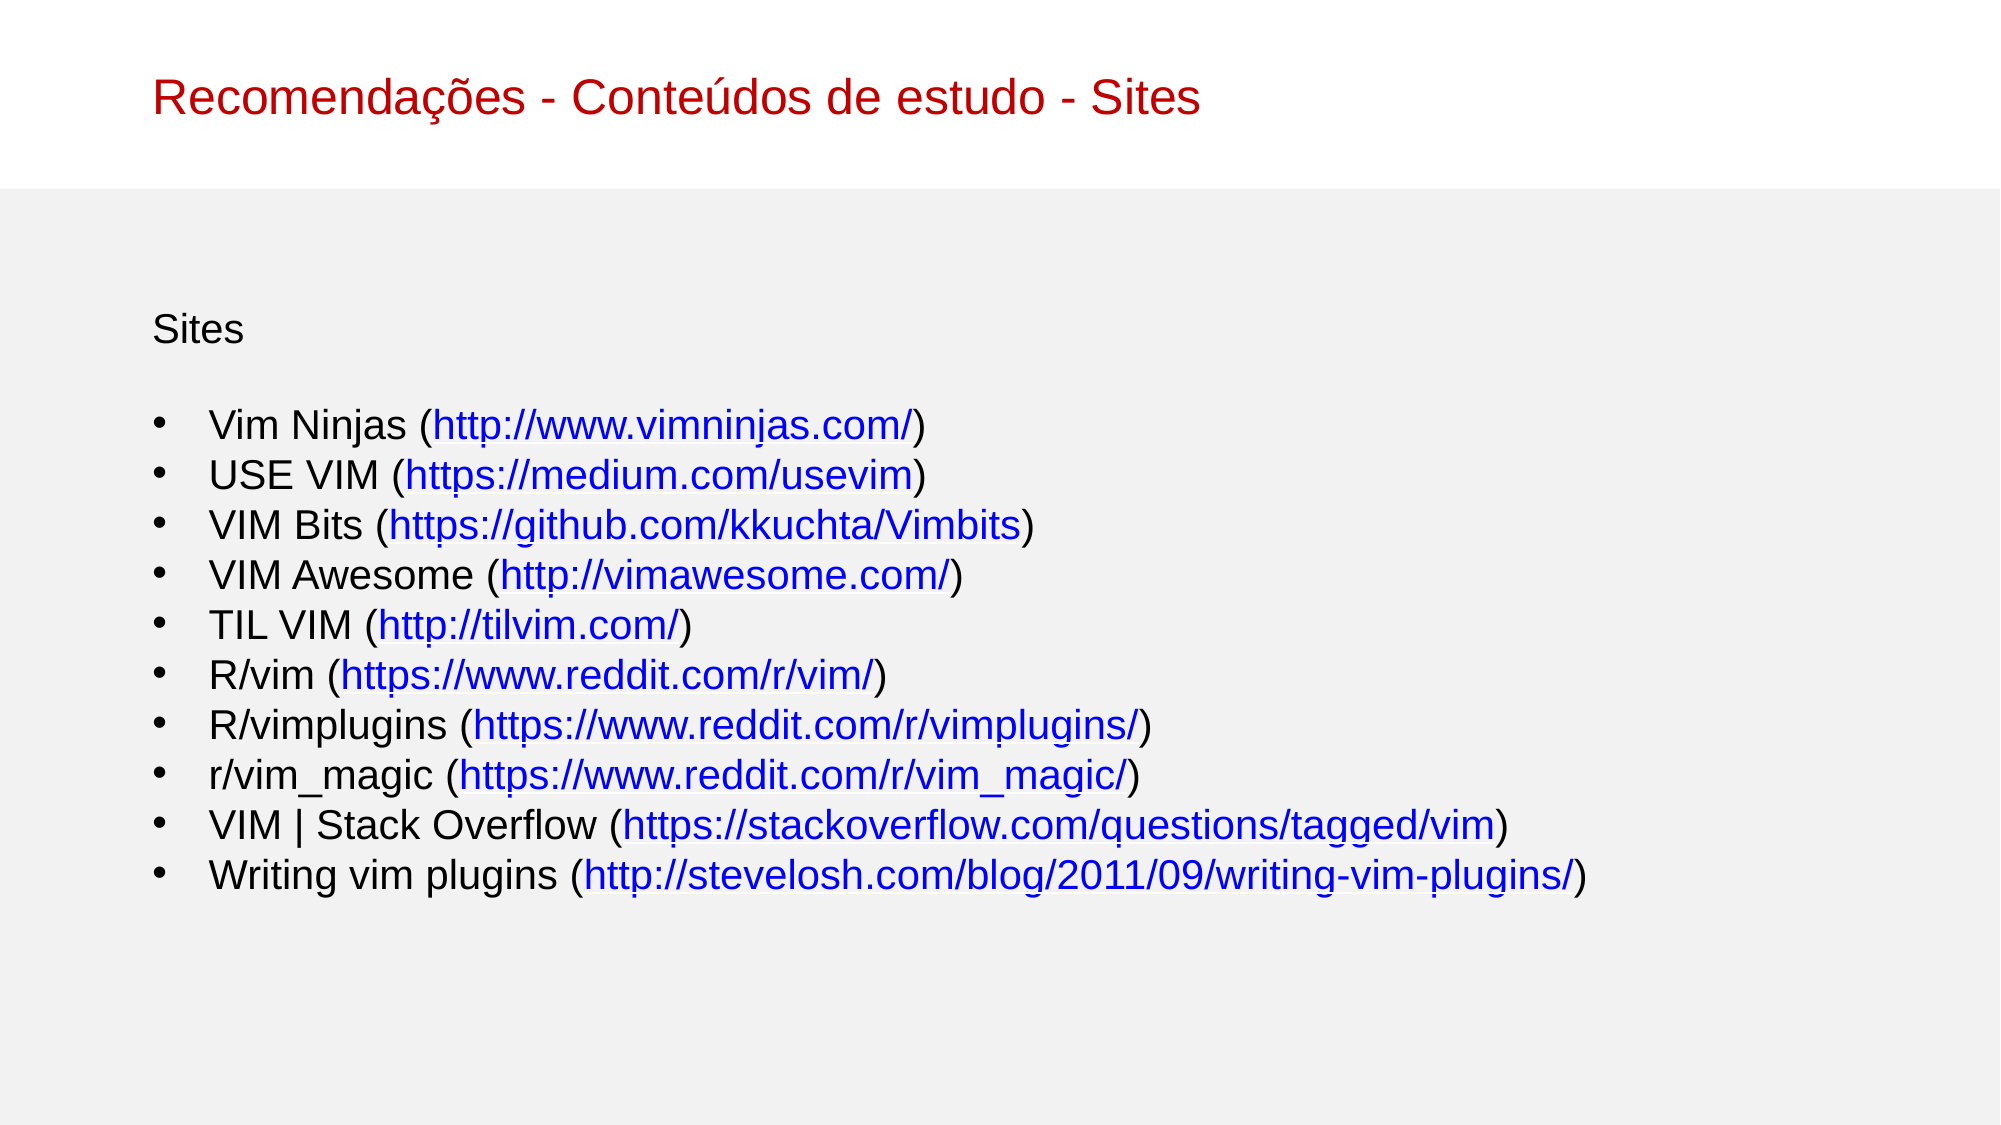

Recomendações - Conteúdos de estudo - Sites

Sites

Vim Ninjas (http://www.vimninjas.com/)
USE VIM (https://medium.com/usevim)
VIM Bits (https://github.com/kkuchta/Vimbits)
VIM Awesome (http://vimawesome.com/)
TIL VIM (http://tilvim.com/)
R/vim (https://www.reddit.com/r/vim/)
R/vimplugins (https://www.reddit.com/r/vimplugins/)
r/vim_magic (https://www.reddit.com/r/vim_magic/)
VIM | Stack Overflow (https://stackoverflow.com/questions/tagged/vim)
Writing vim plugins (http://stevelosh.com/blog/2011/09/writing-vim-plugins/)